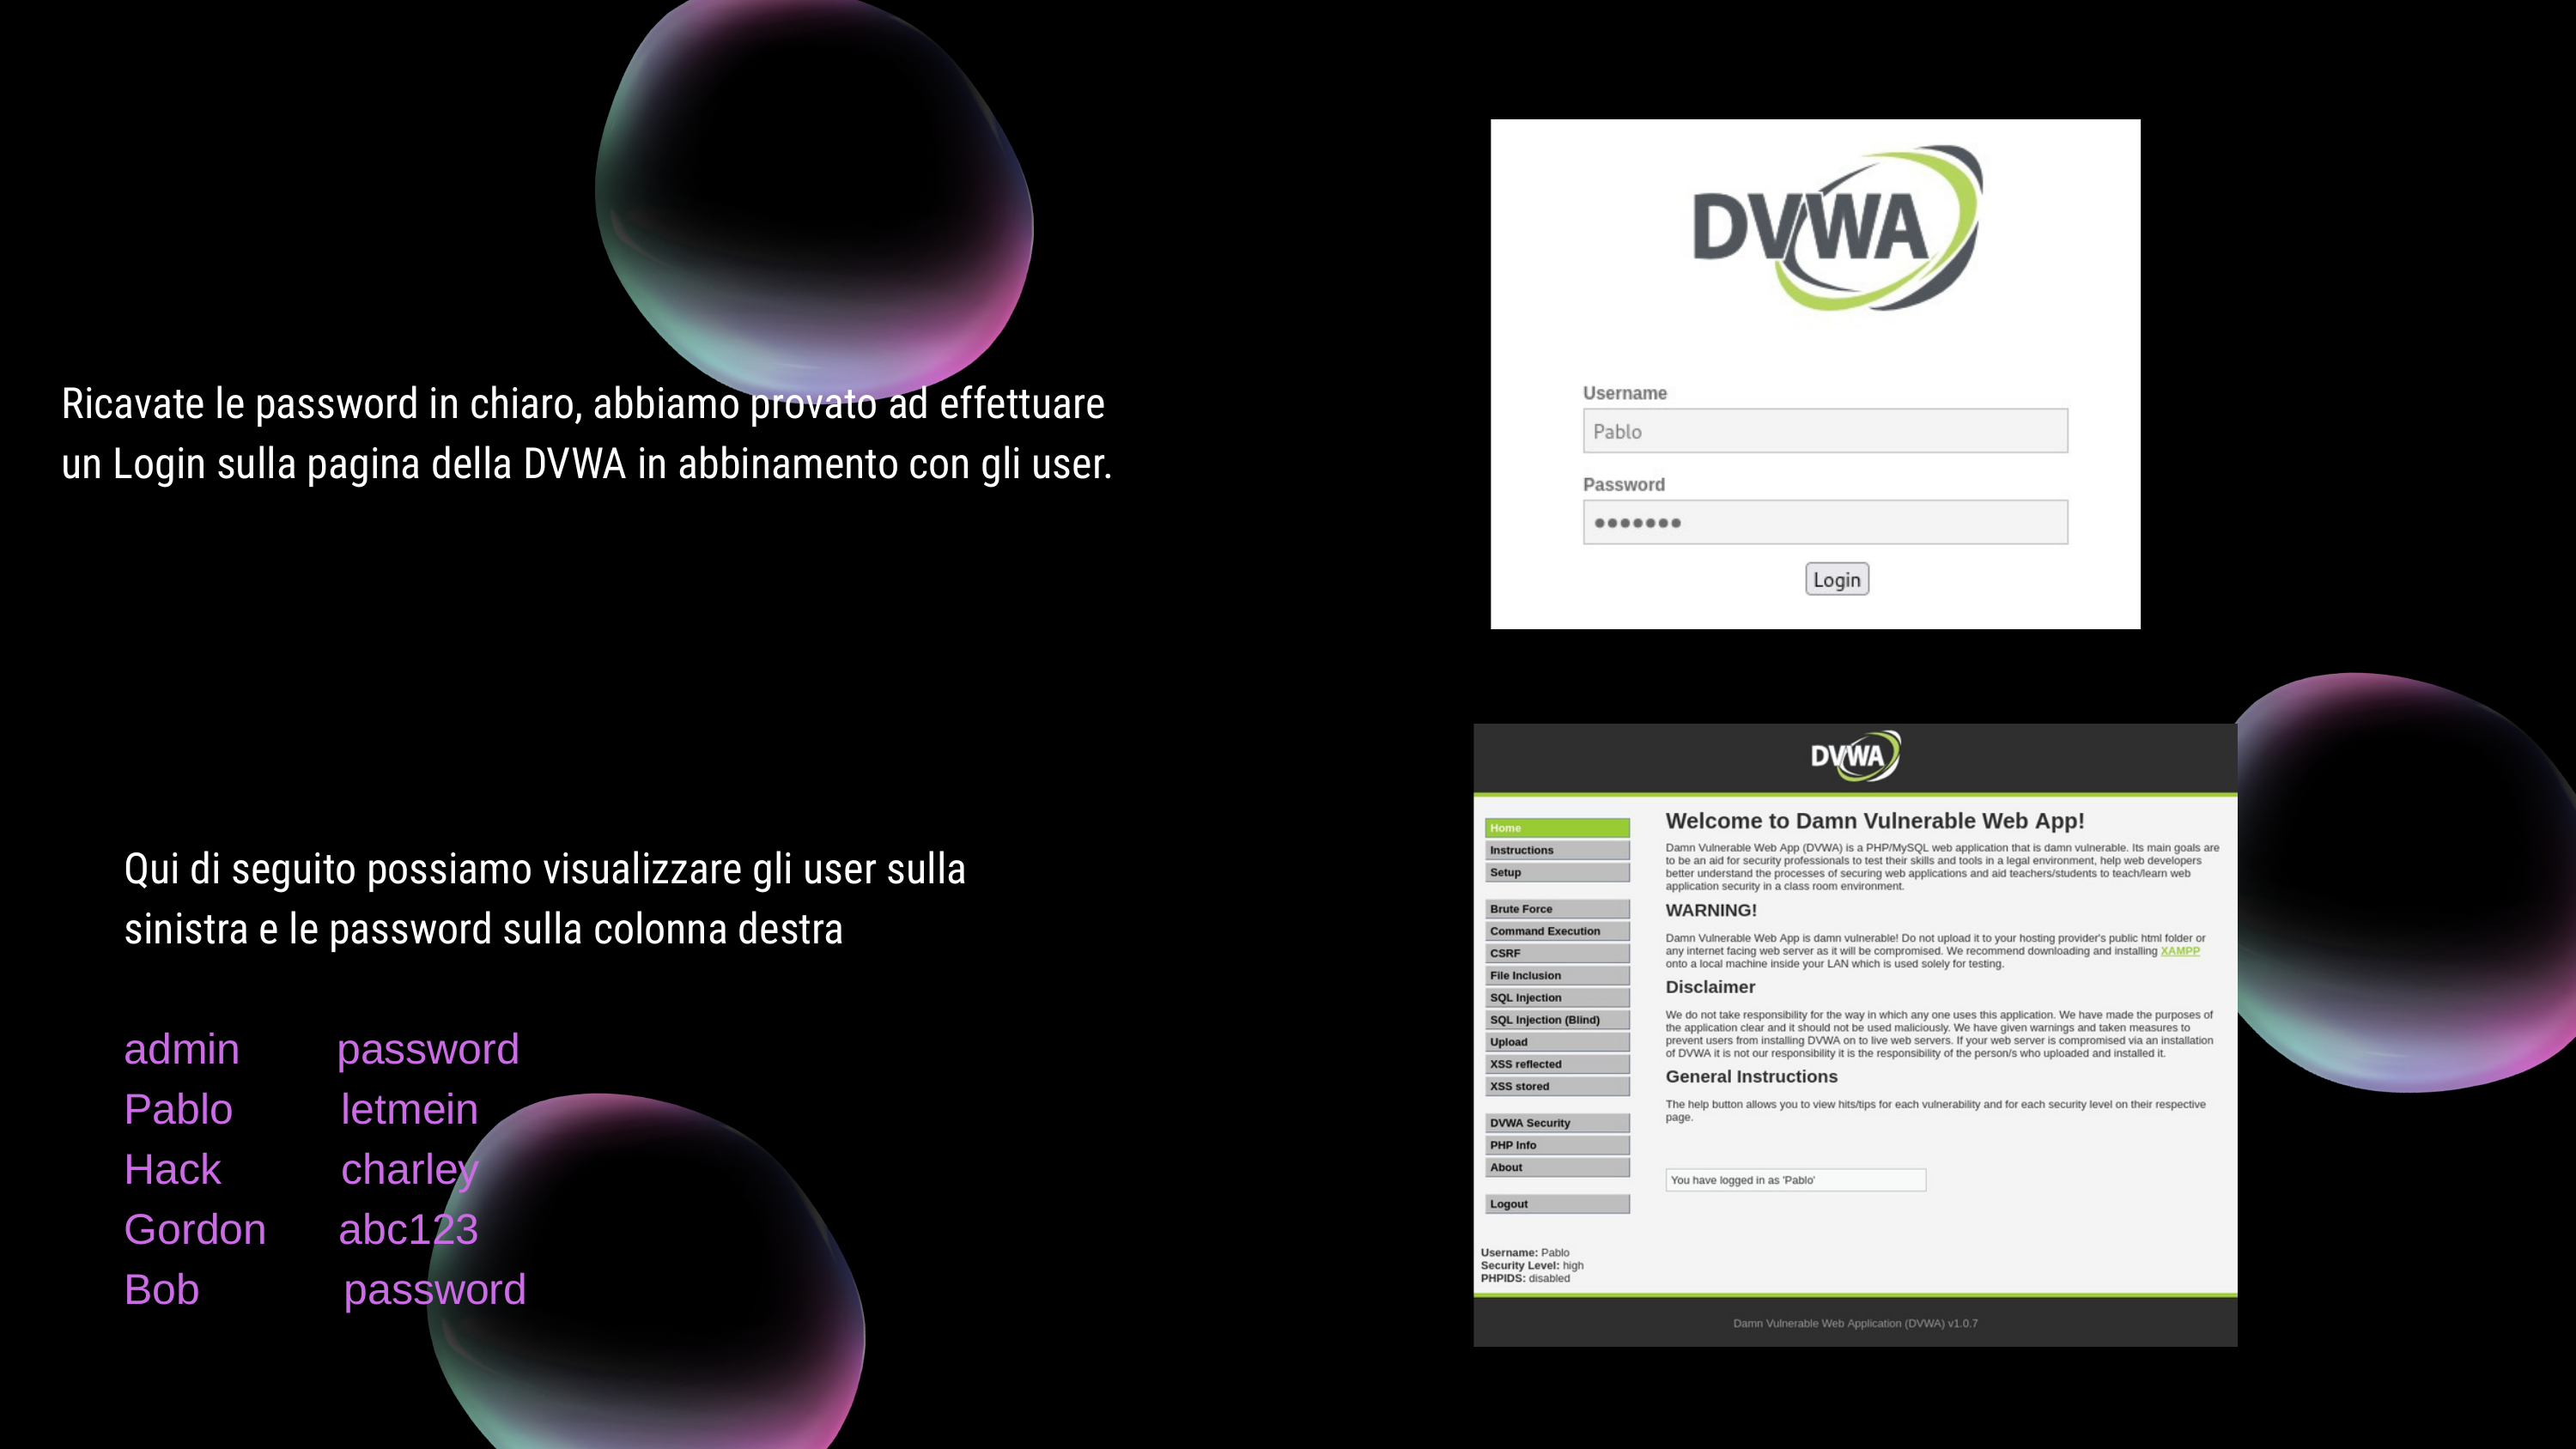

Ricavate le password in chiaro, abbiamo provato ad effettuare un Login sulla pagina della DVWA in abbinamento con gli user.

Qui di seguito possiamo visualizzare gli user sulla sinistra e le password sulla colonna destra

admin        password
Pablo         letmein
Hack          charley
Gordon      abc123
Bob            password